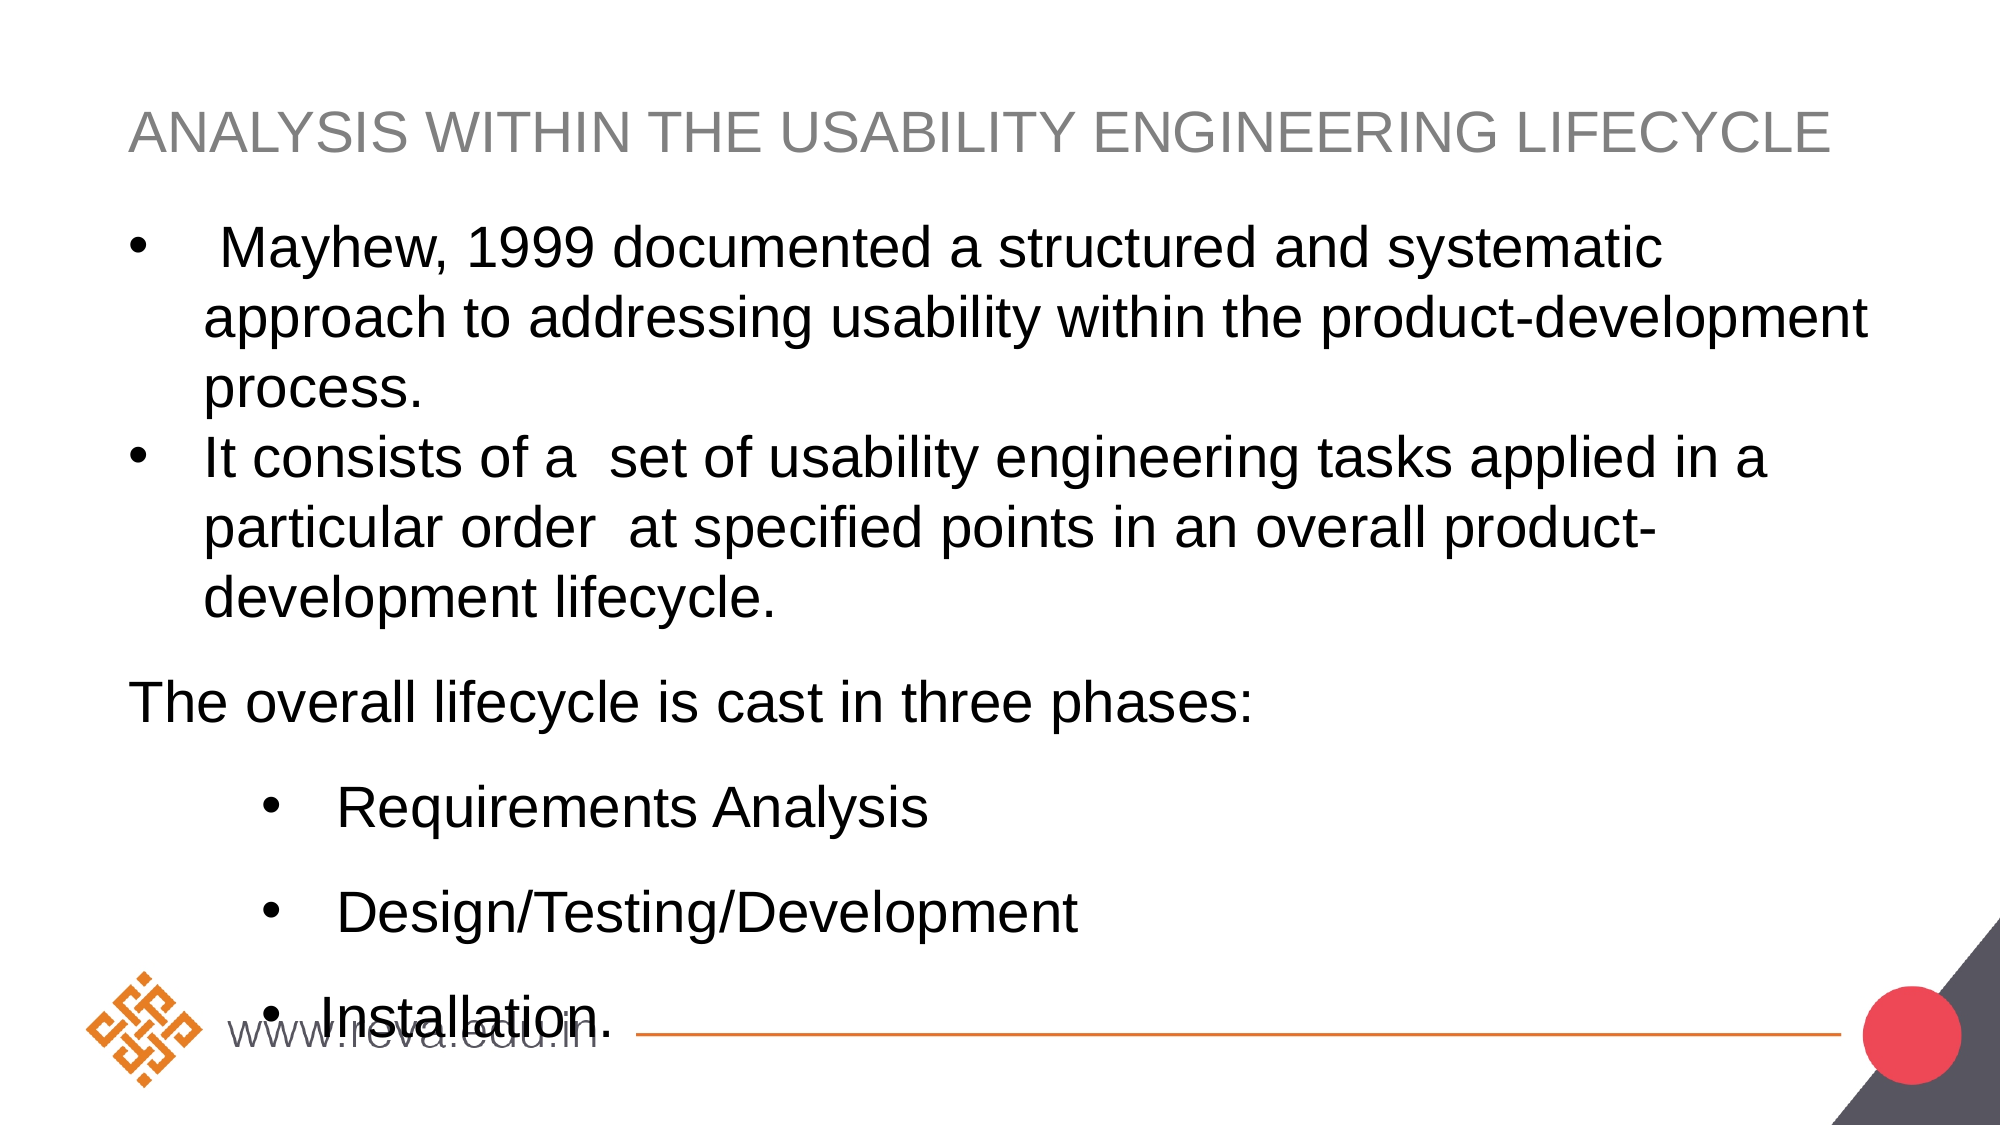

# Analysis within the Usability Engineering Lifecycle
 Mayhew, 1999 documented a structured and systematic approach to addressing usability within the product-development process.
It consists of a  set of usability engineering tasks applied in a particular order  at specified points in an overall product-development lifecycle.
The overall lifecycle is cast in three phases:
 Requirements Analysis
 Design/Testing/Development
Installation.